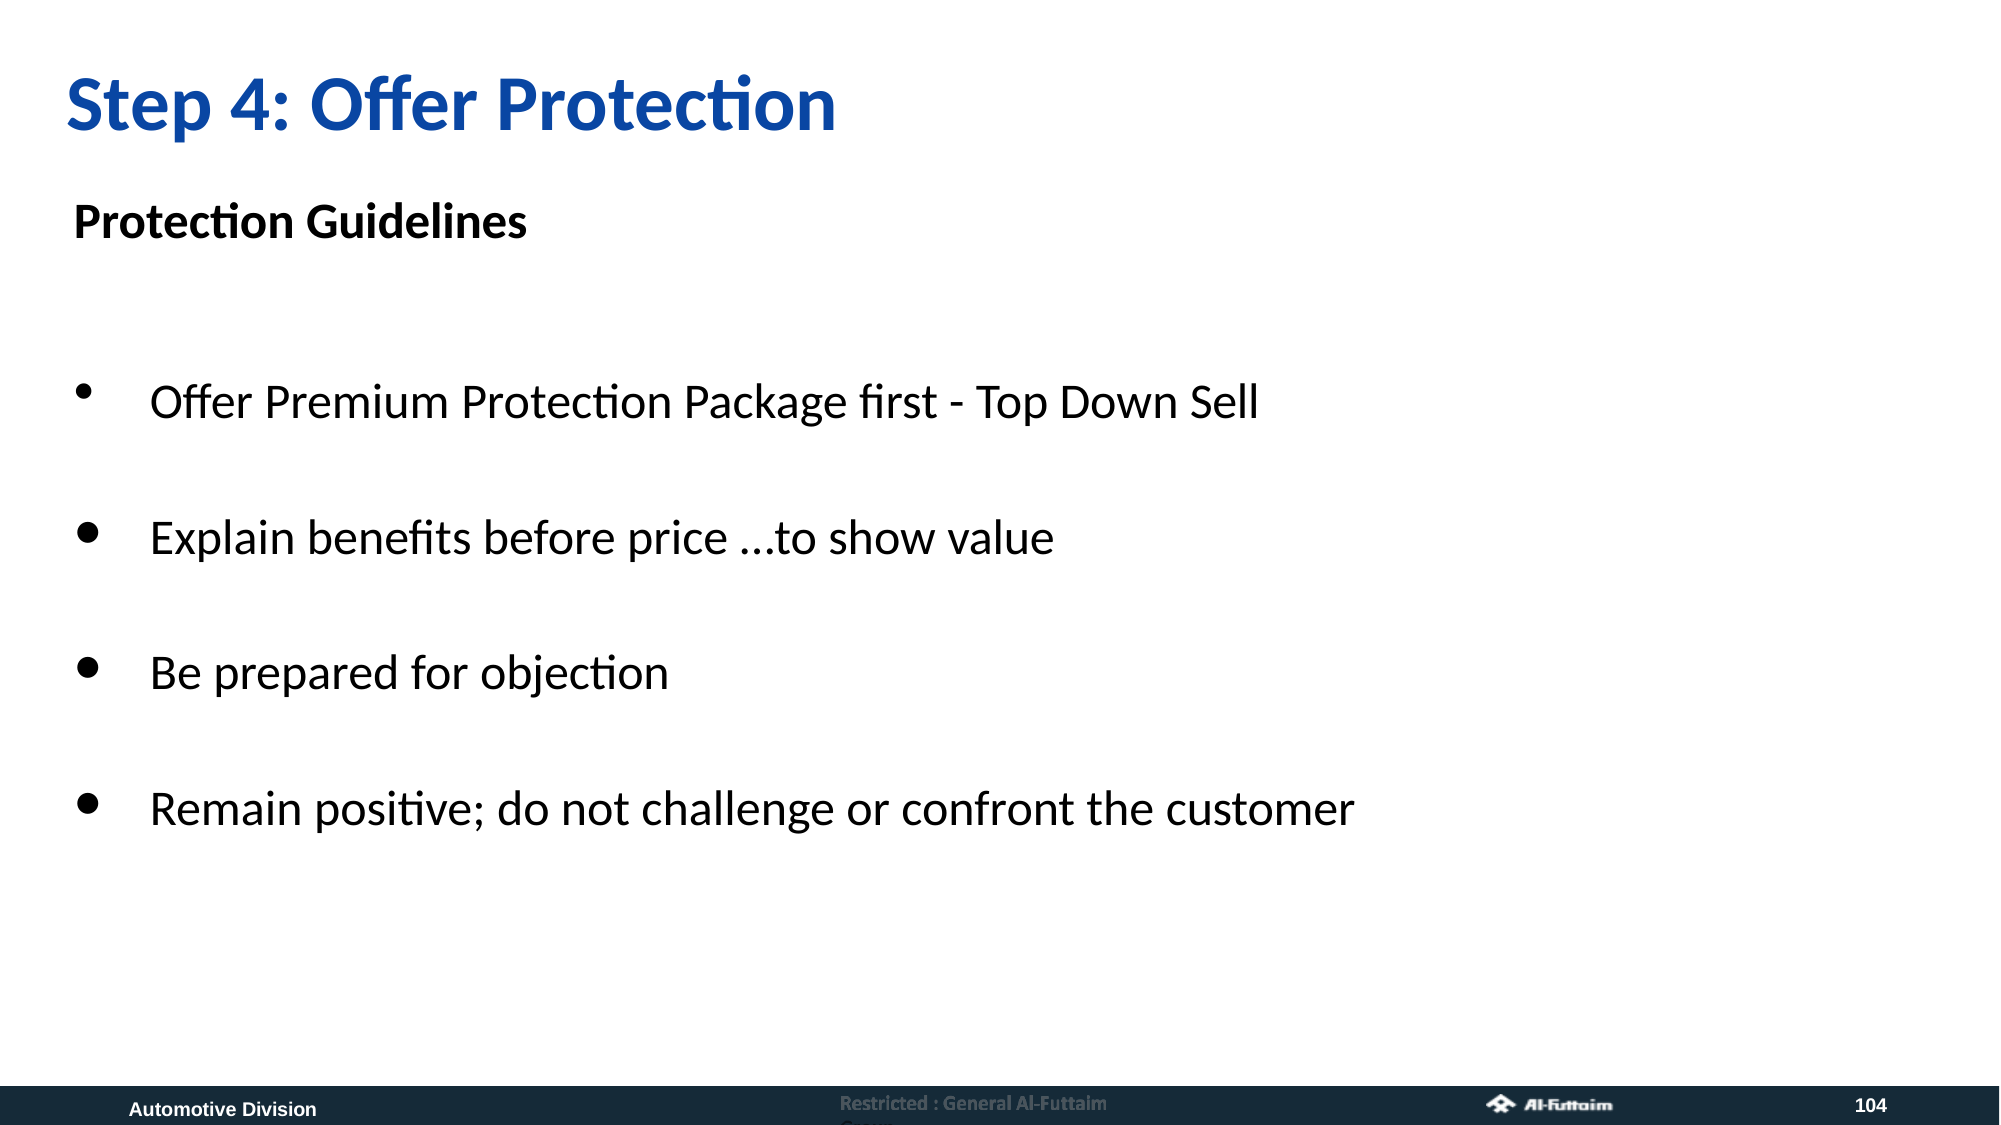

# Step 4: Offer Protection
Protection Guidelines

Offer Premium Protection Package first - Top Down Sell

Explain benefits before price …to show value

Be prepared for objection

Remain positive; do not challenge or confront the customer
104
Automotive Division